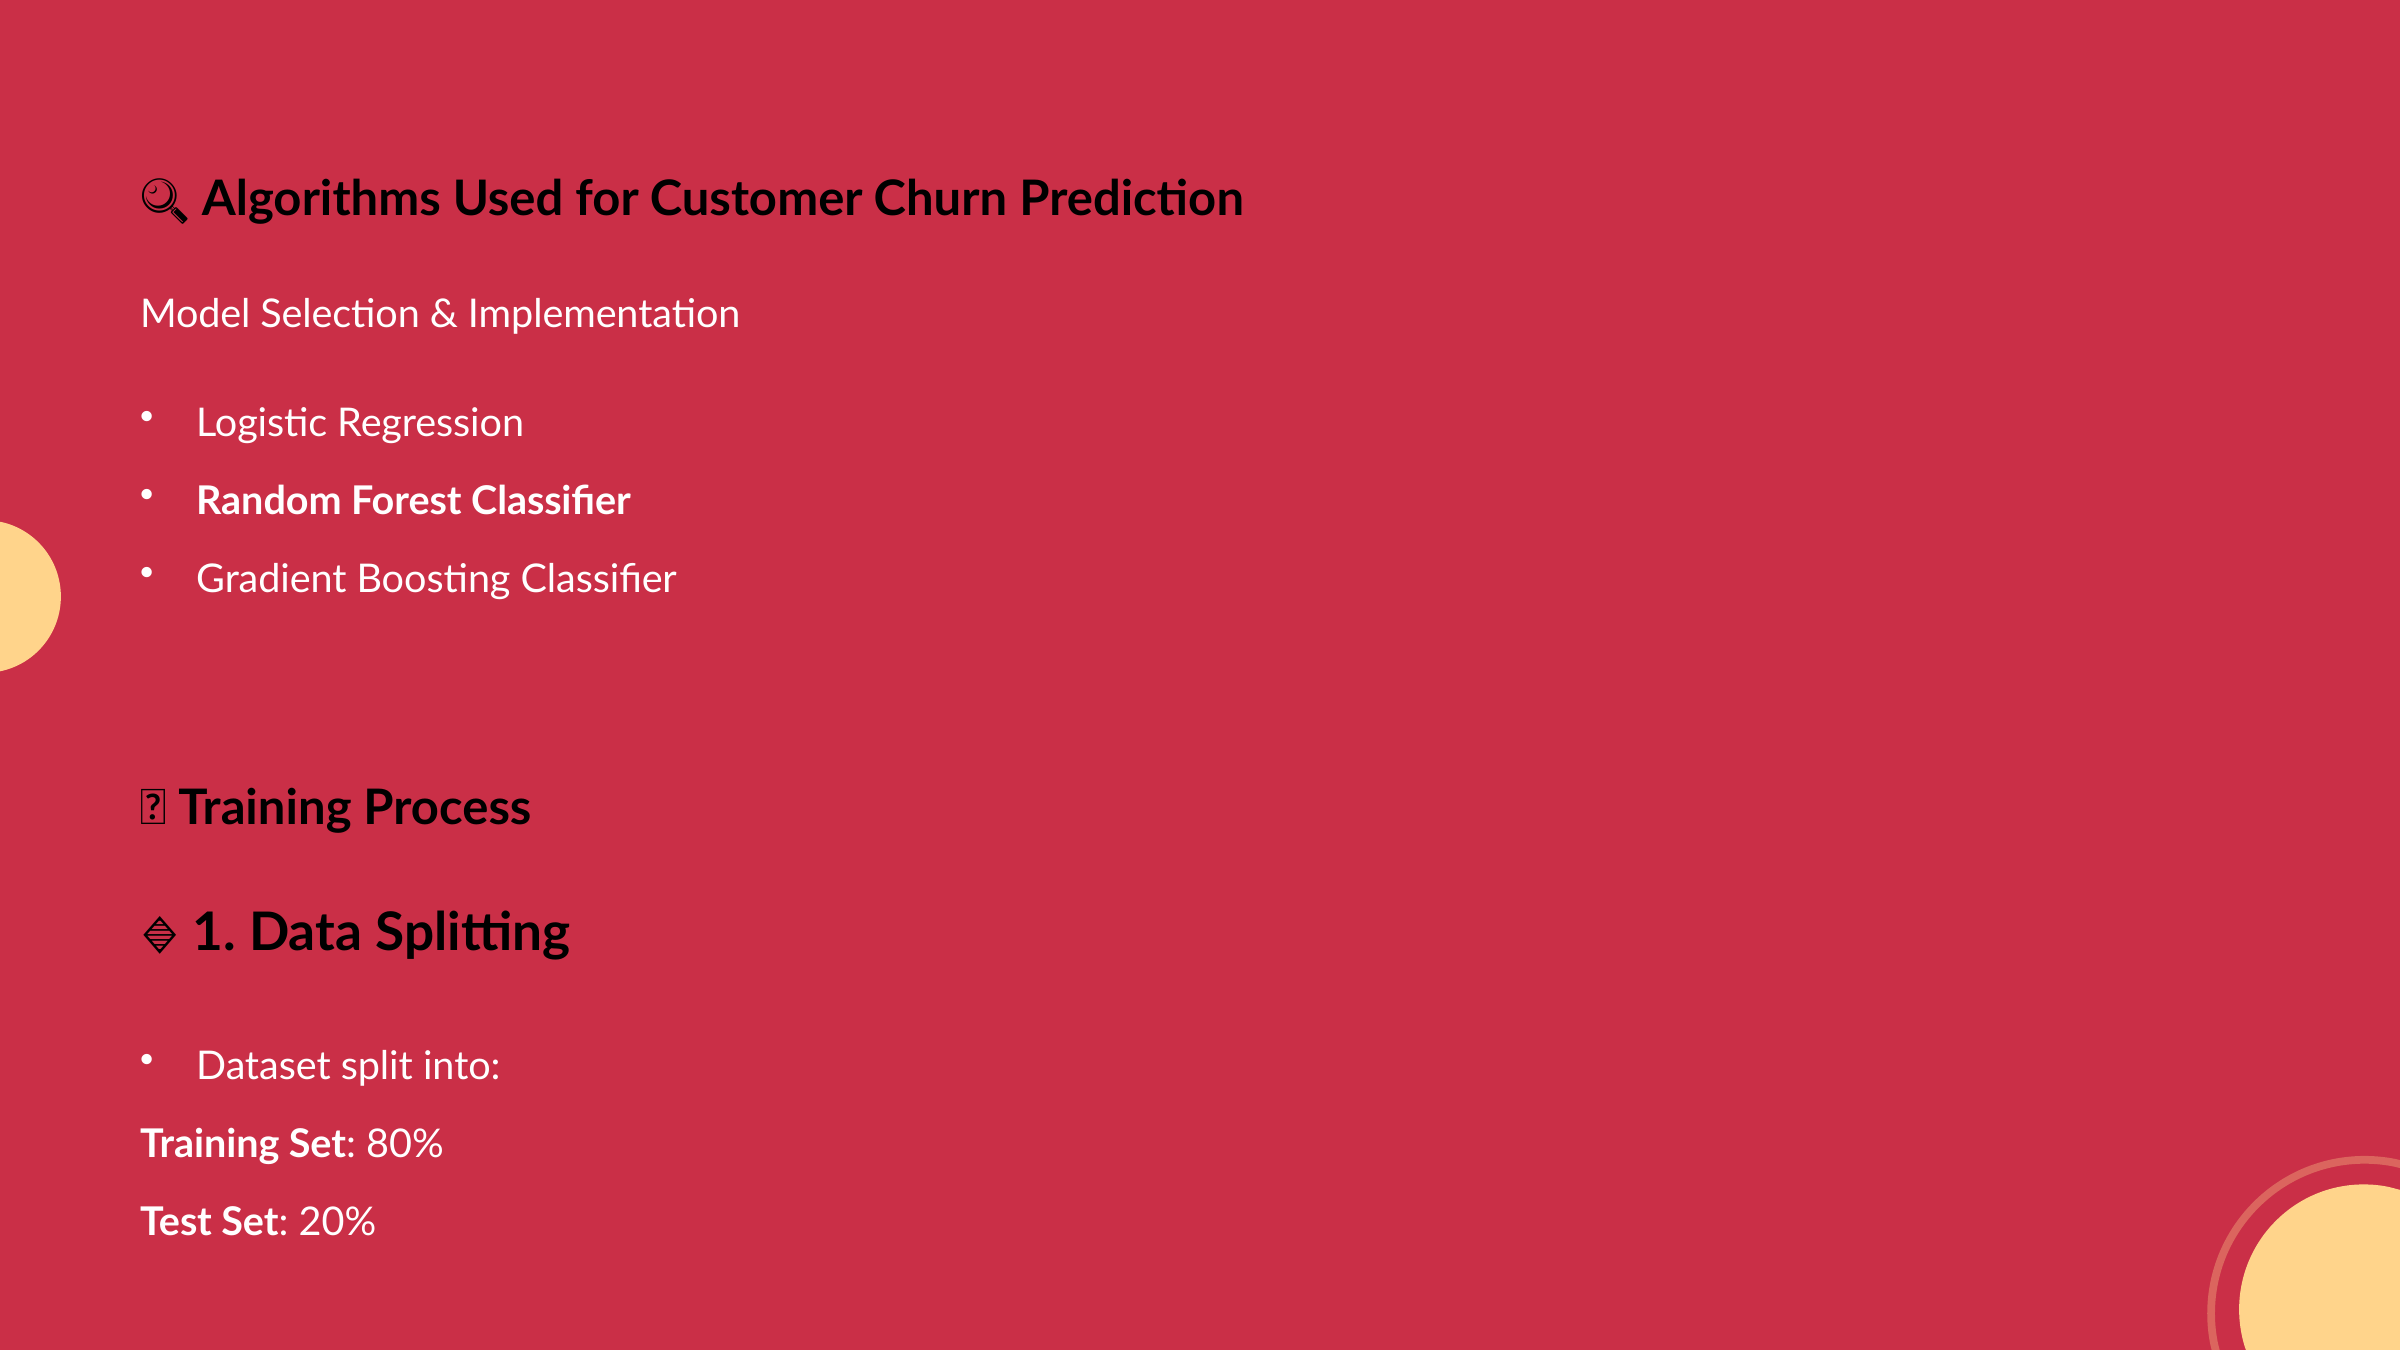

🔍 Algorithms Used for Customer Churn Prediction
Model Selection & Implementation
Logistic Regression
Random Forest Classifier
Gradient Boosting Classifier

🧪 Training Process
🔹 1. Data Splitting
Dataset split into:
Training Set: 80%
Test Set: 20%